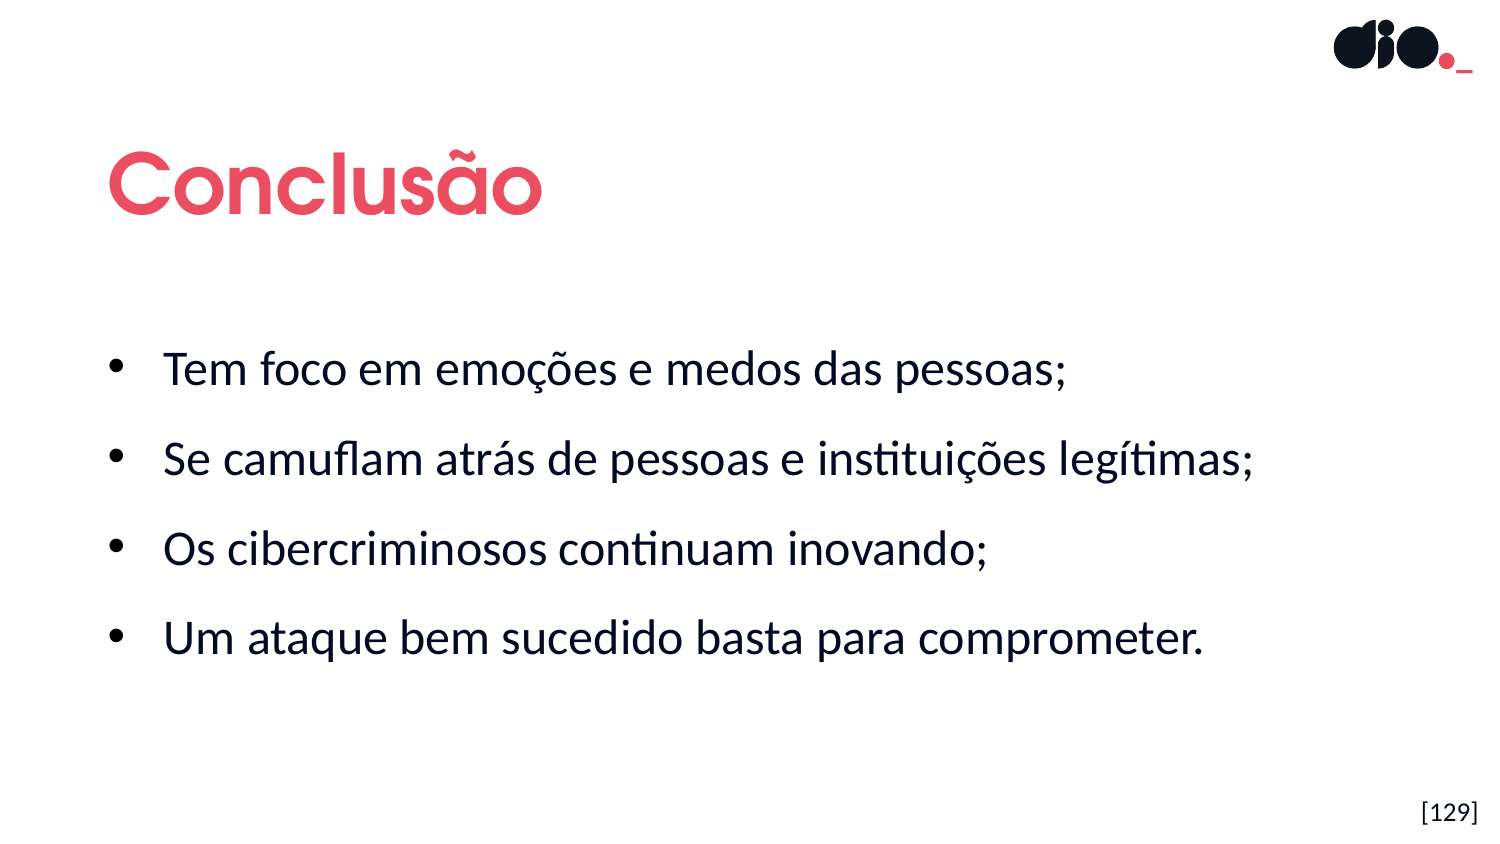

Conclusão
Tem foco em emoções e medos das pessoas;
Se camuflam atrás de pessoas e instituições legítimas;
Os cibercriminosos continuam inovando;
Um ataque bem sucedido basta para comprometer.
[129]